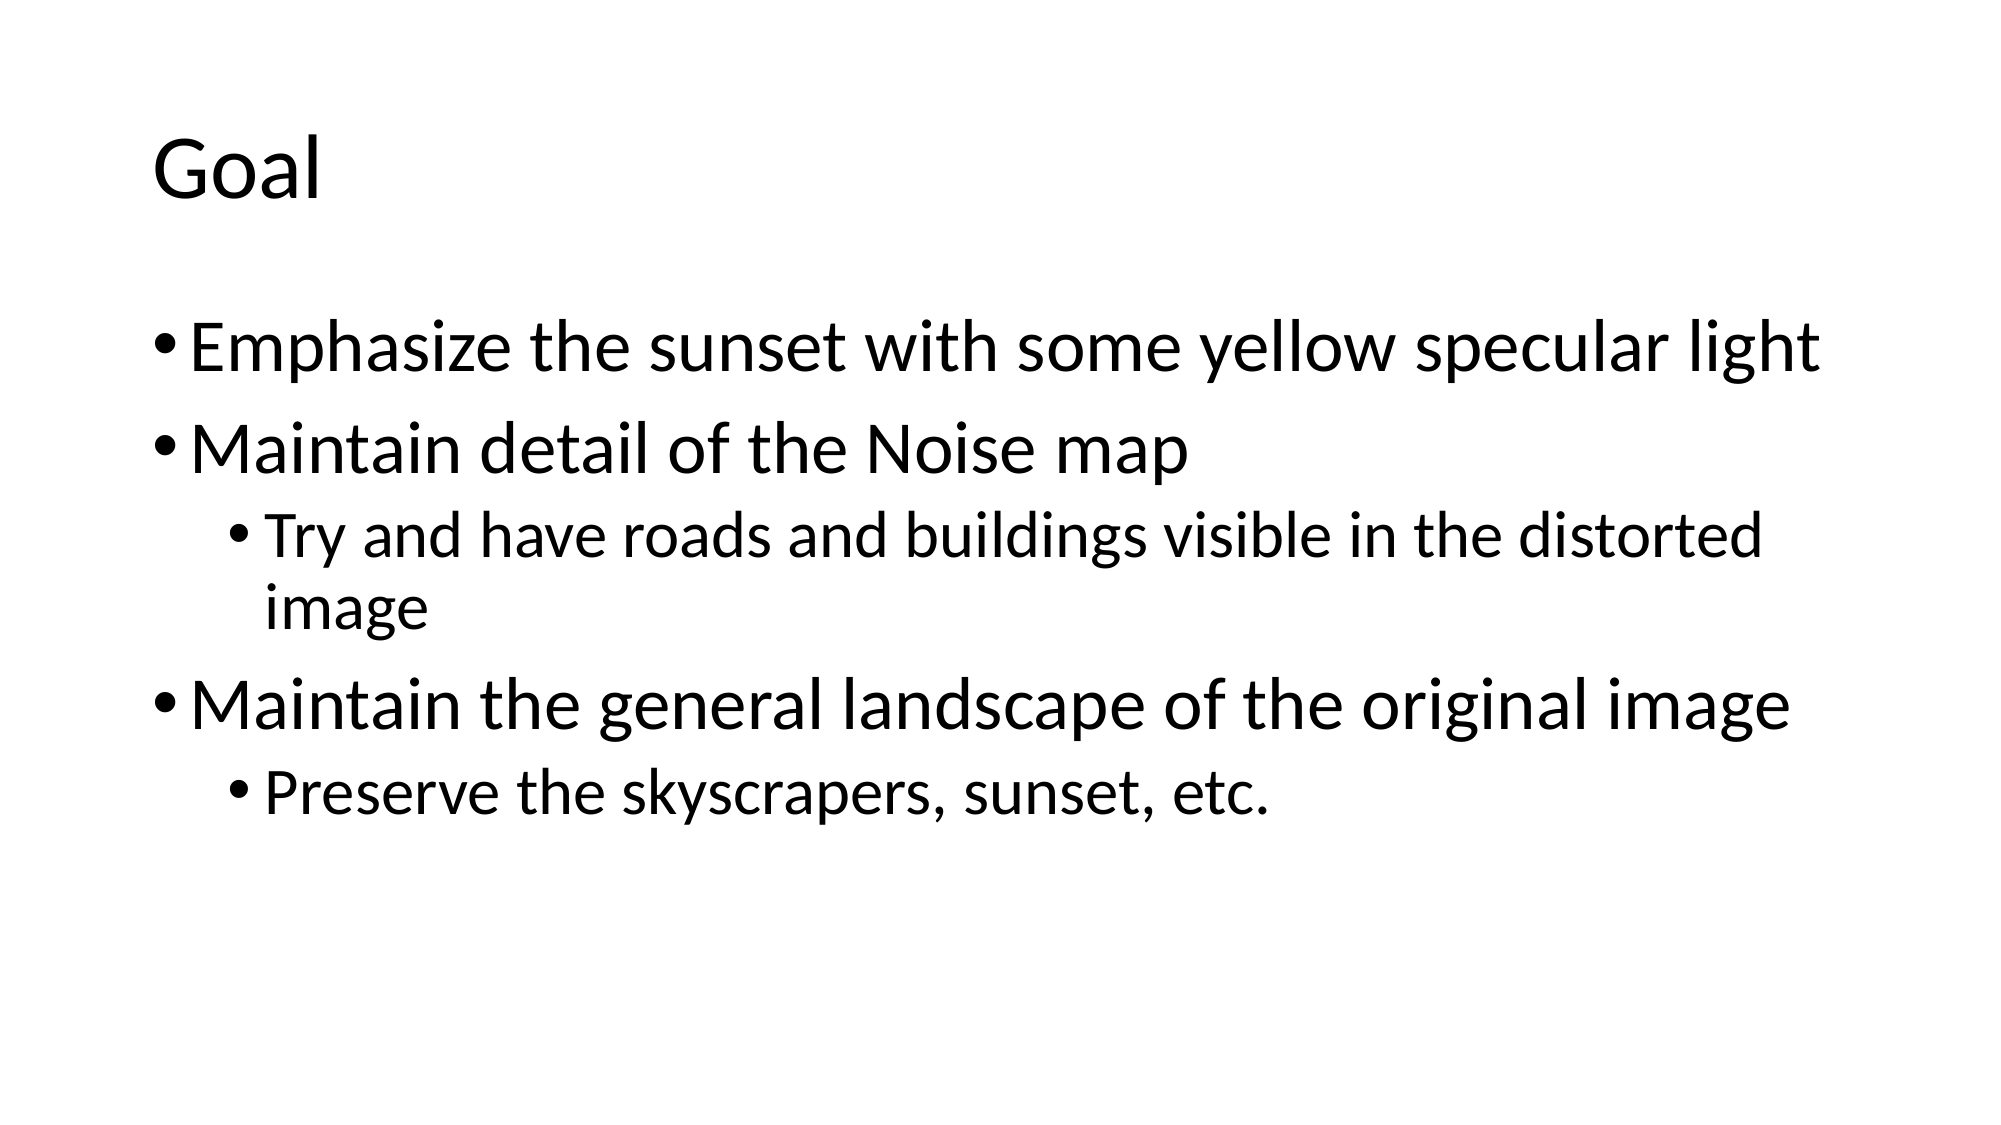

# Goal
Emphasize the sunset with some yellow specular light
Maintain detail of the Noise map
Try and have roads and buildings visible in the distorted image
Maintain the general landscape of the original image
Preserve the skyscrapers, sunset, etc.